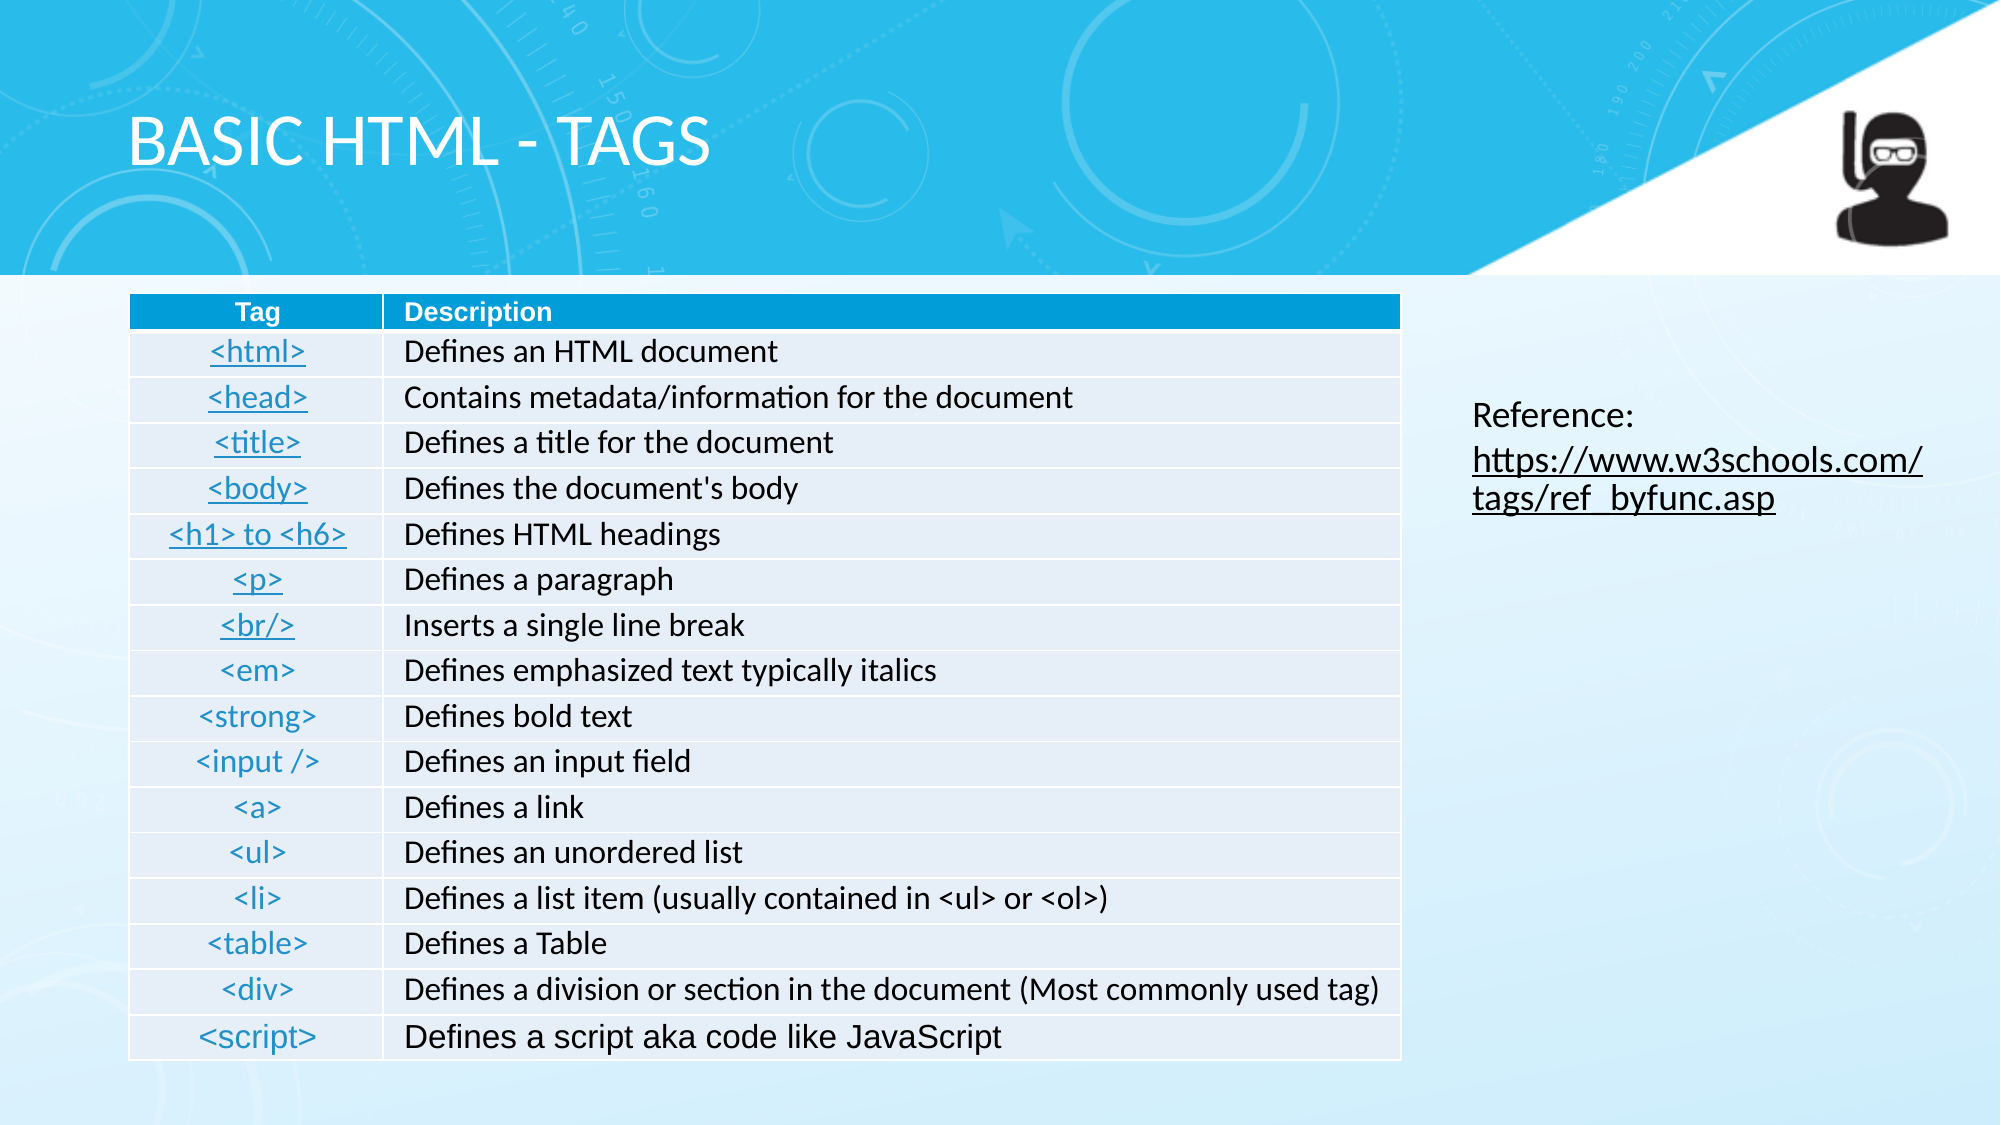

# BASIC HTML - TAGS
| Tag | Description |
| --- | --- |
| <html> | Defines an HTML document |
| <head> | Contains metadata/information for the document |
| <title> | Defines a title for the document |
| <body> | Defines the document's body |
| <h1> to <h6> | Defines HTML headings |
| <p> | Defines a paragraph |
| <br/> | Inserts a single line break |
| <em> | Defines emphasized text typically italics |
| <strong> | Defines bold text |
| <input /> | Defines an input field |
| <a> | Defines a link |
| <ul> | Defines an unordered list |
| <li> | Defines a list item (usually contained in <ul> or <ol>) |
| <table> | Defines a Table |
| <div> | Defines a division or section in the document (Most commonly used tag) |
| <script> | Defines a script aka code like JavaScript |
Reference: https://www.w3schools.com/tags/ref_byfunc.asp